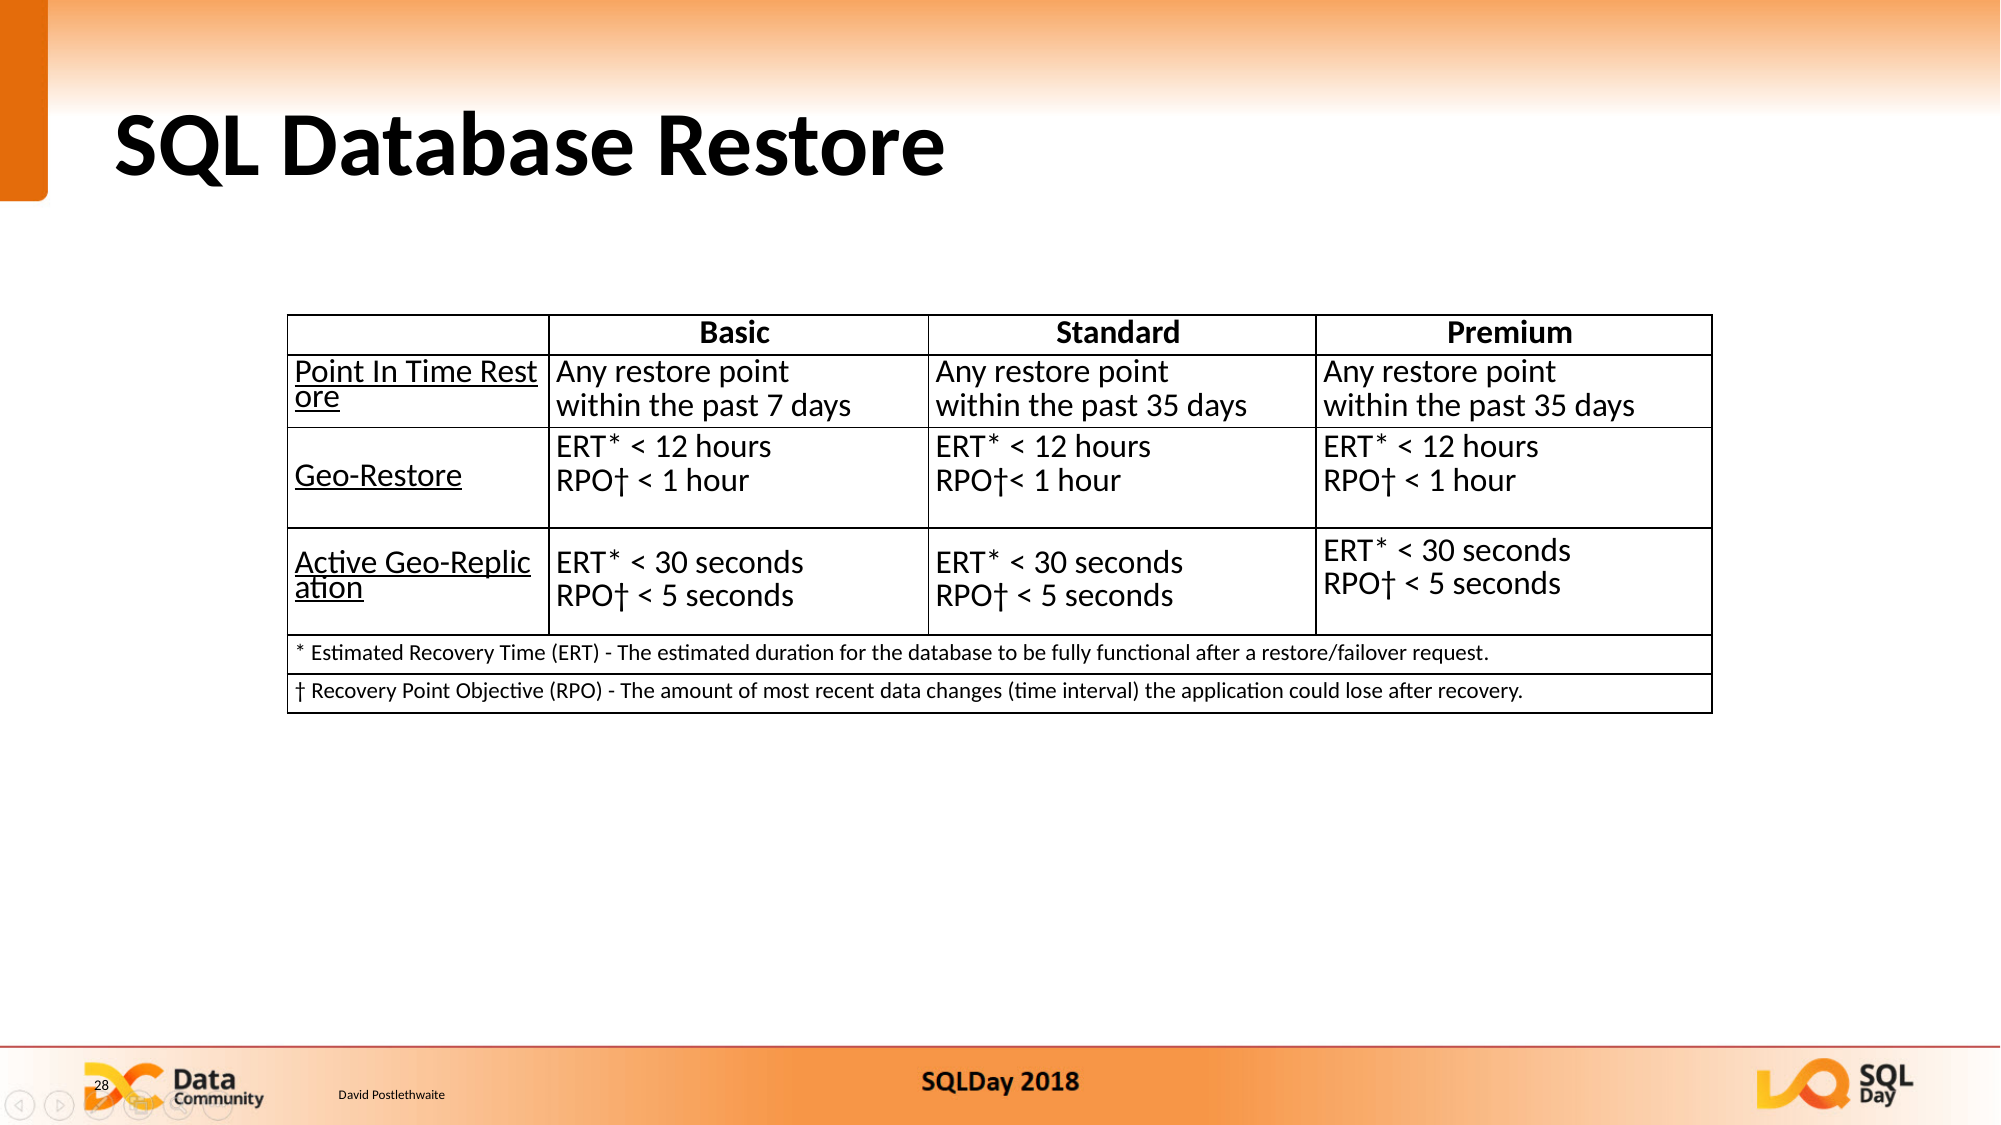

# SQL Database Restore

|  | Basic | Standard | Premium |
| --- | --- | --- | --- |
| Point In Time Restore | Any restore point within the past 7 days | Any restore point within the past 35 days | Any restore point within the past 35 days |
| Geo-Restore | ERT\* < 12 hours RPO† < 1 hour | ERT\* < 12 hours RPO†< 1 hour | ERT\* < 12 hours RPO† < 1 hour |
| Active Geo-Replication | ERT\* < 30 seconds RPO† < 5 seconds | ERT\* < 30 seconds RPO† < 5 seconds | ERT\* < 30 seconds RPO† < 5 seconds |
| \* Estimated Recovery Time (ERT) - The estimated duration for the database to be fully functional after a restore/failover request. |  |  |  |
| † Recovery Point Objective (RPO) - The amount of most recent data changes (time interval) the application could lose after recovery. |  |  |  |